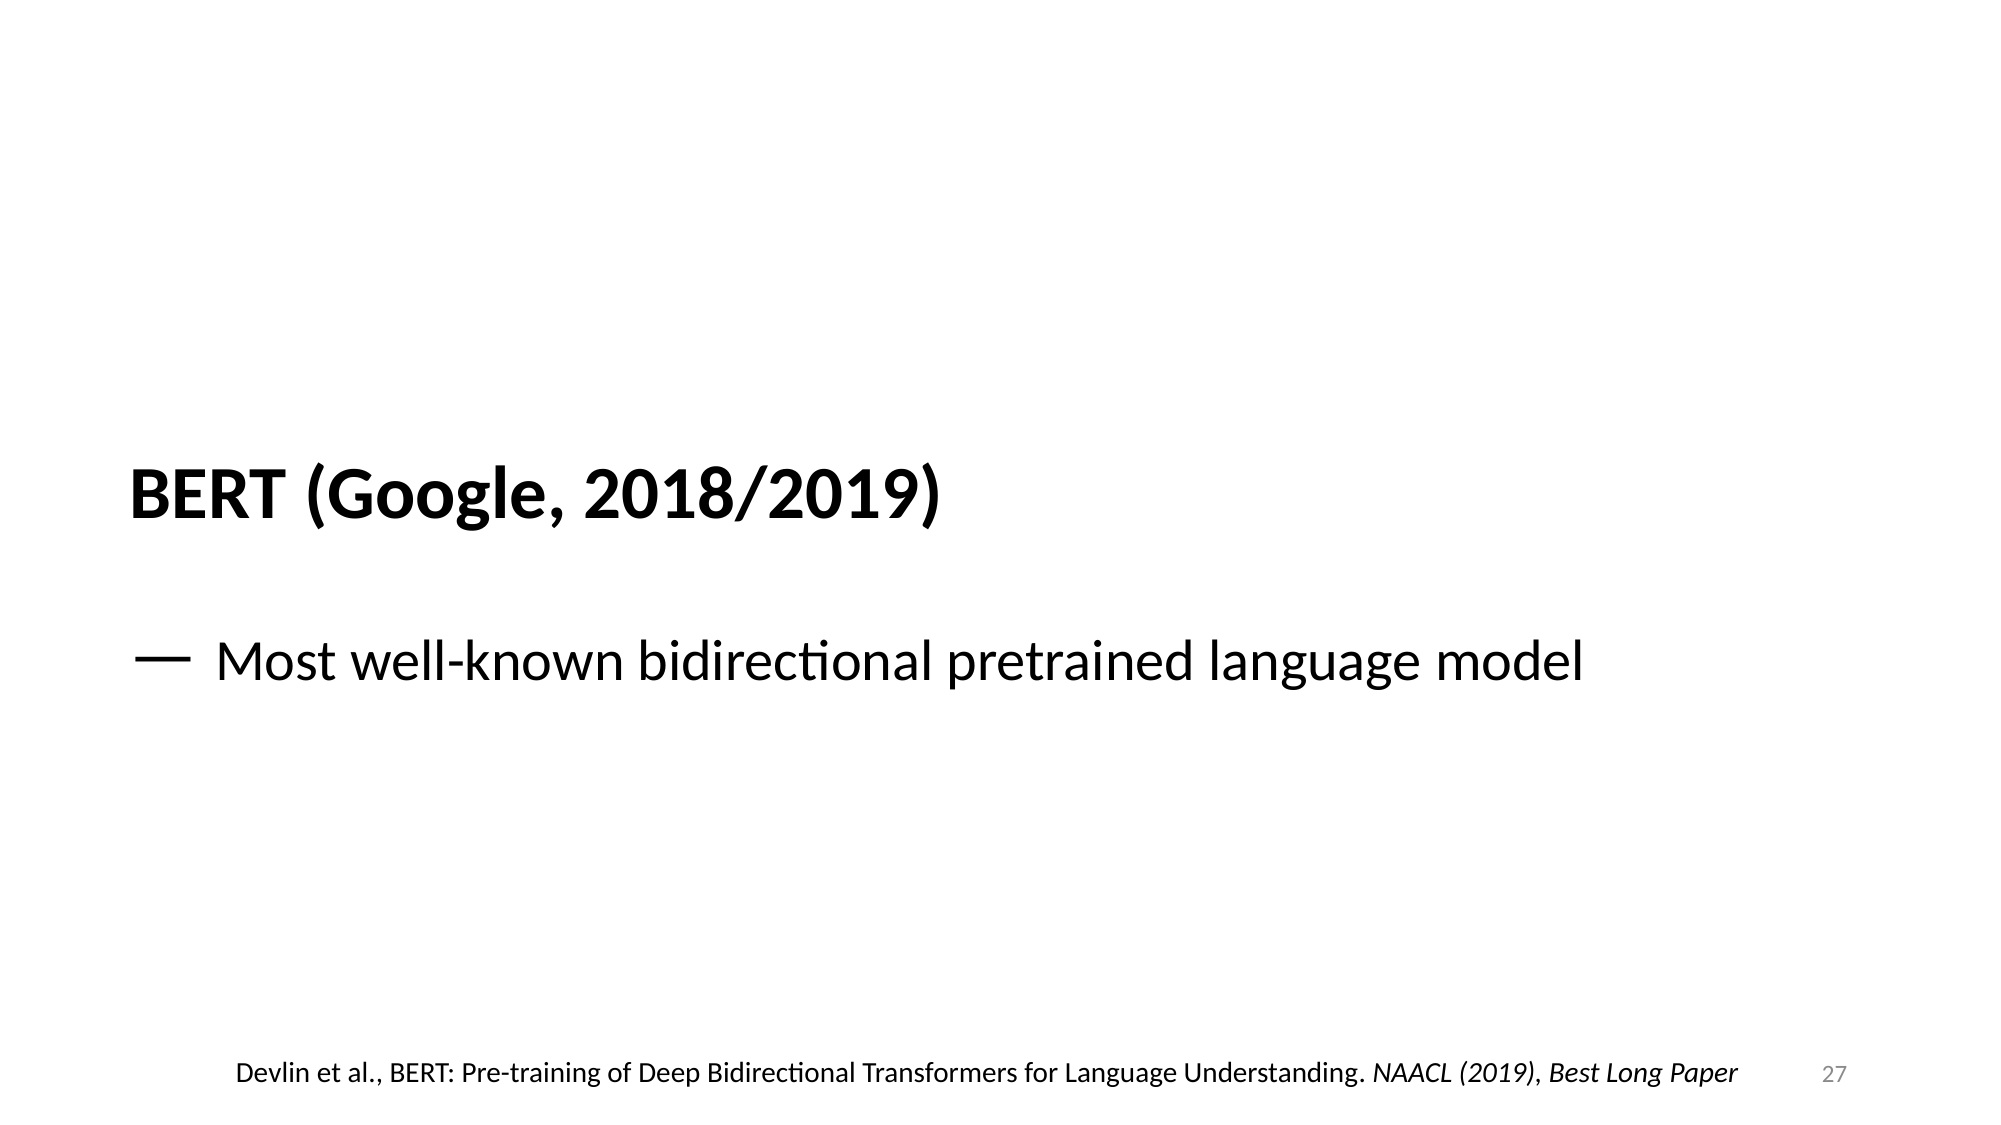

# BERT (Google, 2018/2019) — Most well-known bidirectional pretrained language model
27
Devlin et al., BERT: Pre-training of Deep Bidirectional Transformers for Language Understanding. NAACL (2019), Best Long Paper